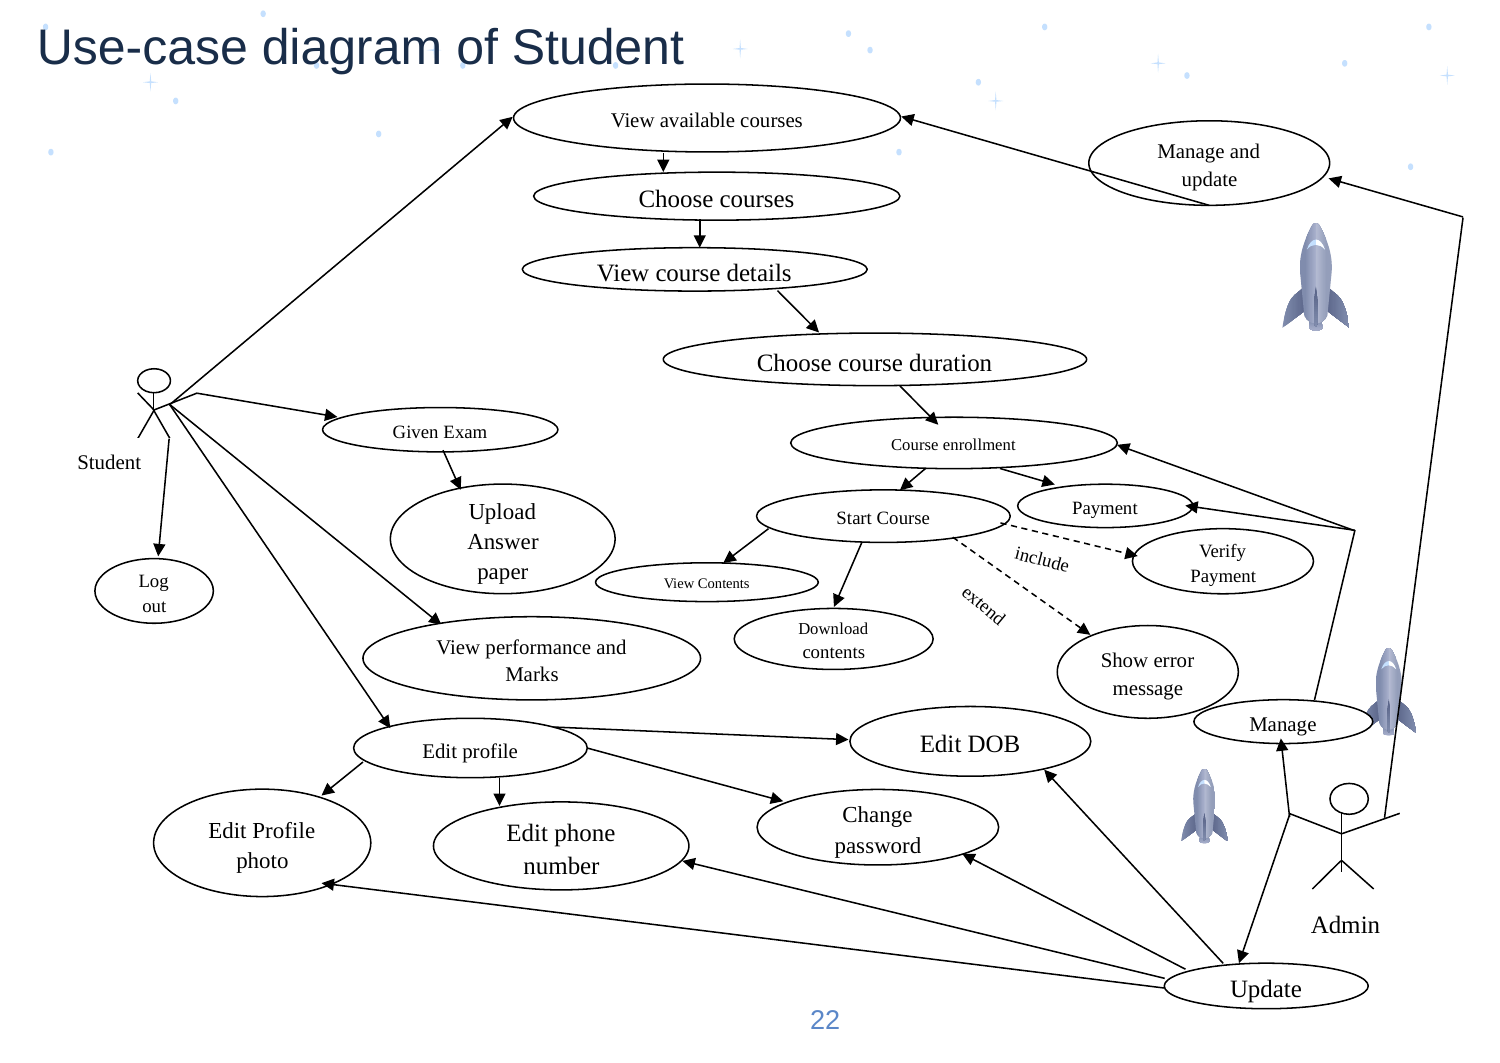

# Use-case diagram of Student
View available courses
Manage and update
Choose courses
View course details
Choose course duration

Given Exam
Course enrollment
Student

Upload Answer paper
Payment
Start Course
Verify Payment
include
Log out
View Contents
extend
Download contents
View performance and Marks
Show error message
Manage
Edit DOB
Edit profile

Edit Profile photo
Change password
Edit phone number
Admin
Update
22